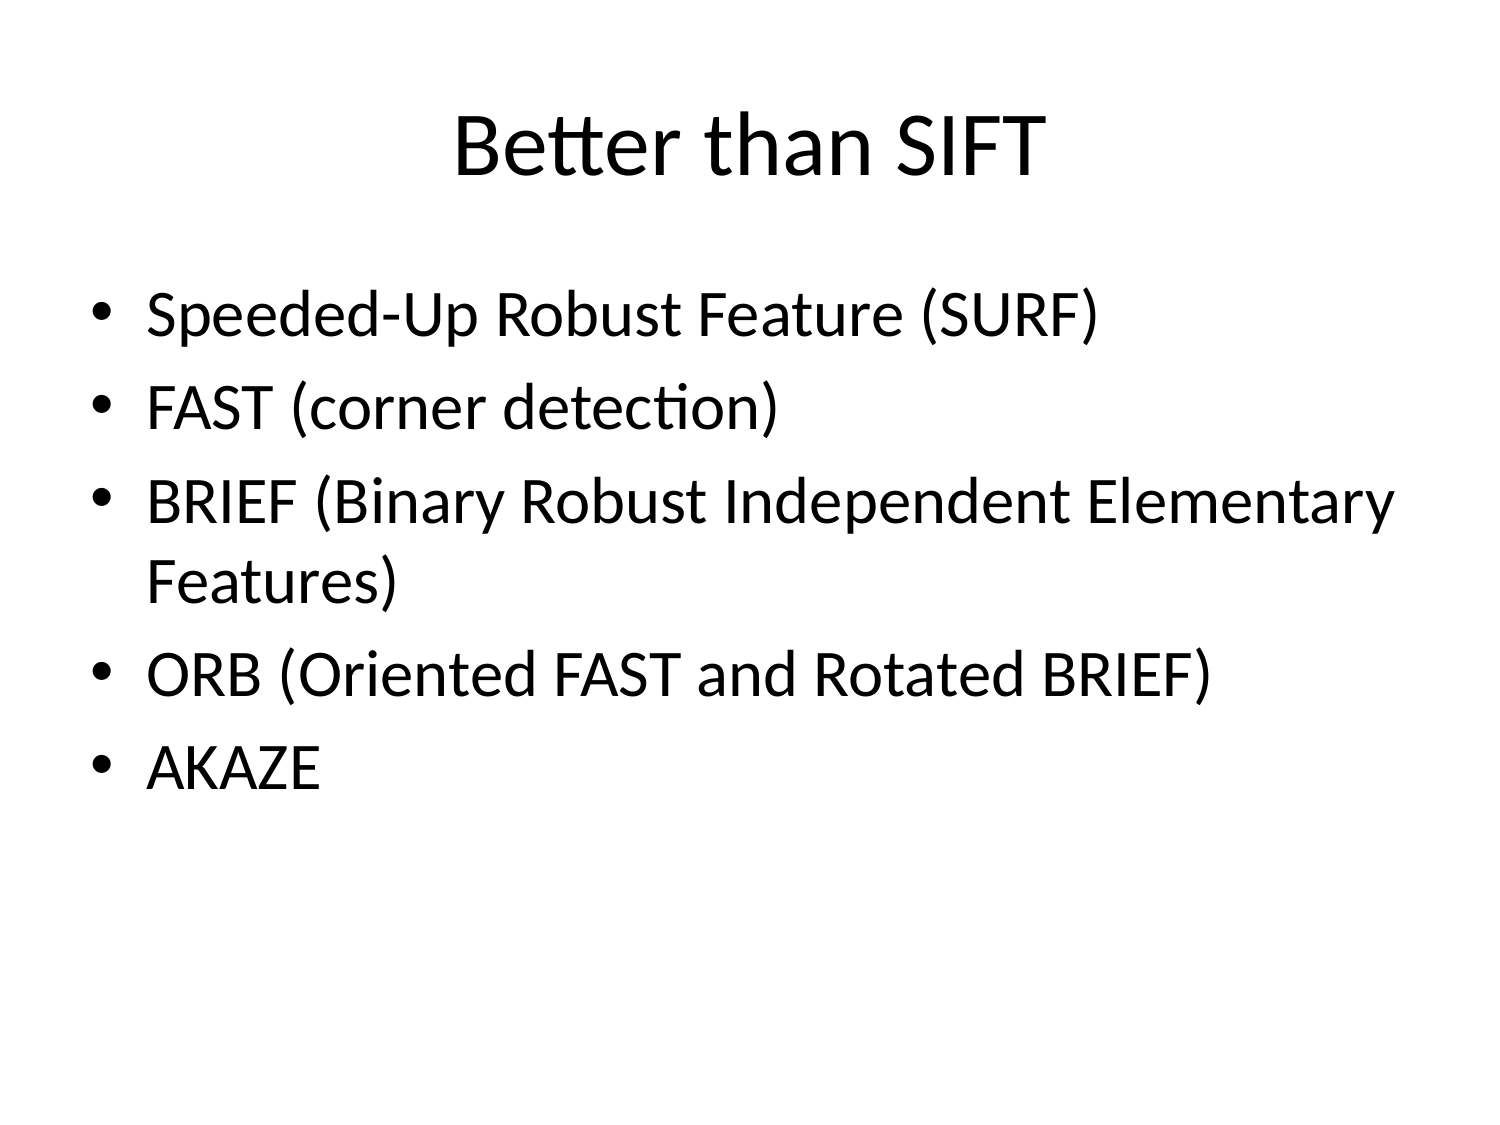

# Better than SIFT
Speeded-Up Robust Feature (SURF)
FAST (corner detection)
BRIEF (Binary Robust Independent Elementary Features)
ORB (Oriented FAST and Rotated BRIEF)
AKAZE